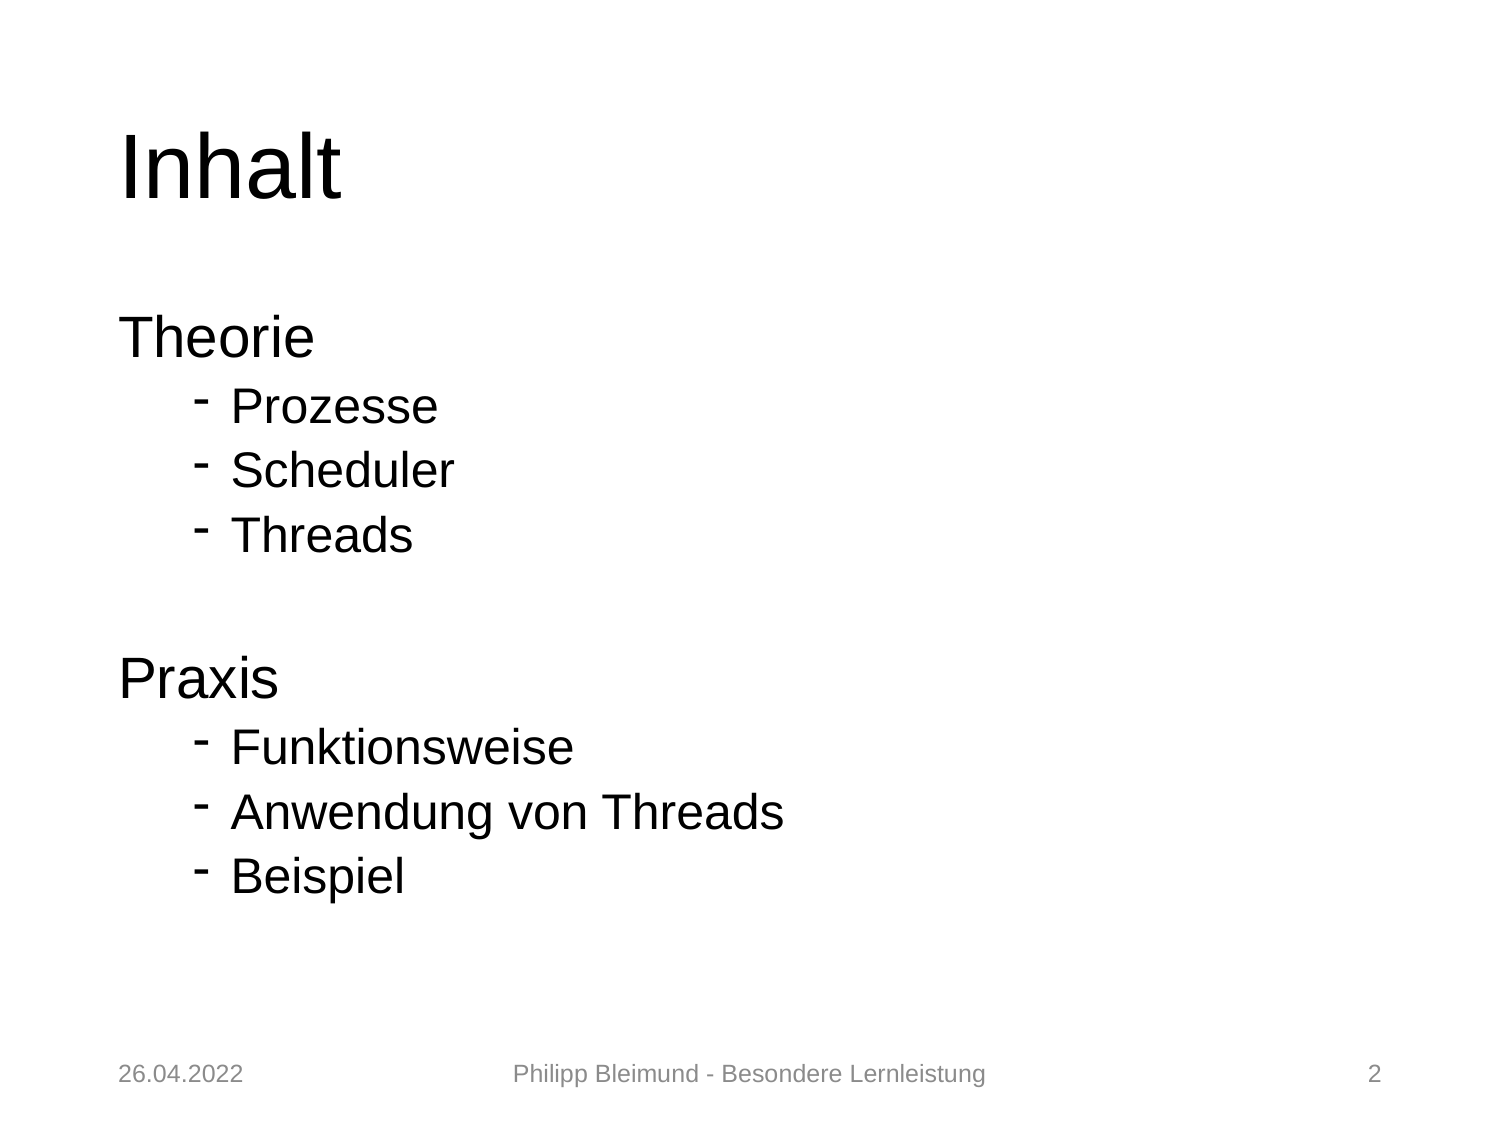

# Inhalt
Theorie
Prozesse
Scheduler
Threads

Praxis
Funktionsweise
Anwendung von Threads
Beispiel
26.04.2022
Philipp Bleimund - Besondere Lernleistung
2